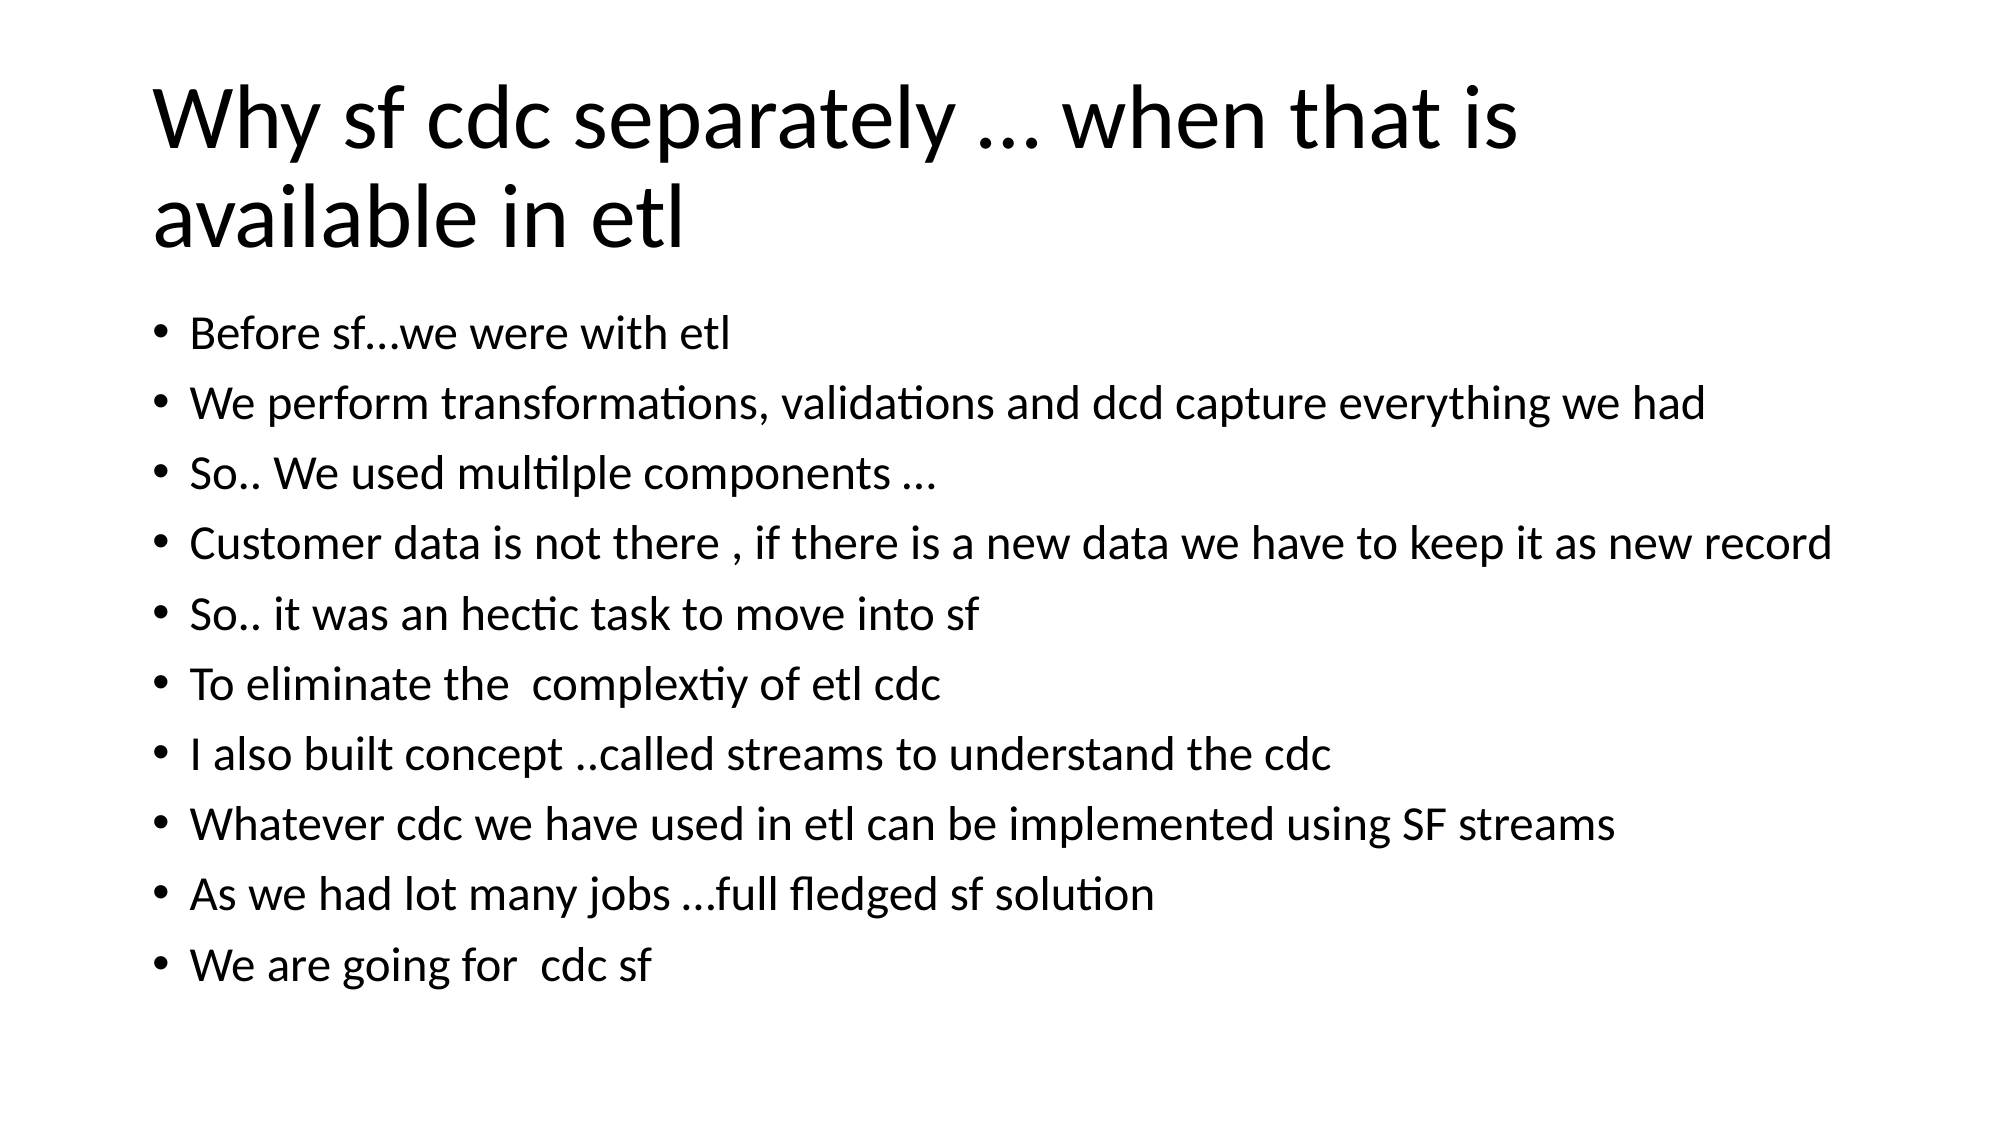

# Why sf cdc separately … when that is available in etl
Before sf…we were with etl
We perform transformations, validations and dcd capture everything we had
So.. We used multilple components …
Customer data is not there , if there is a new data we have to keep it as new record
So.. it was an hectic task to move into sf
To eliminate the  complextiy of etl cdc
I also built concept ..called streams to understand the cdc
Whatever cdc we have used in etl can be implemented using SF streams
As we had lot many jobs …full fledged sf solution
We are going for  cdc sf